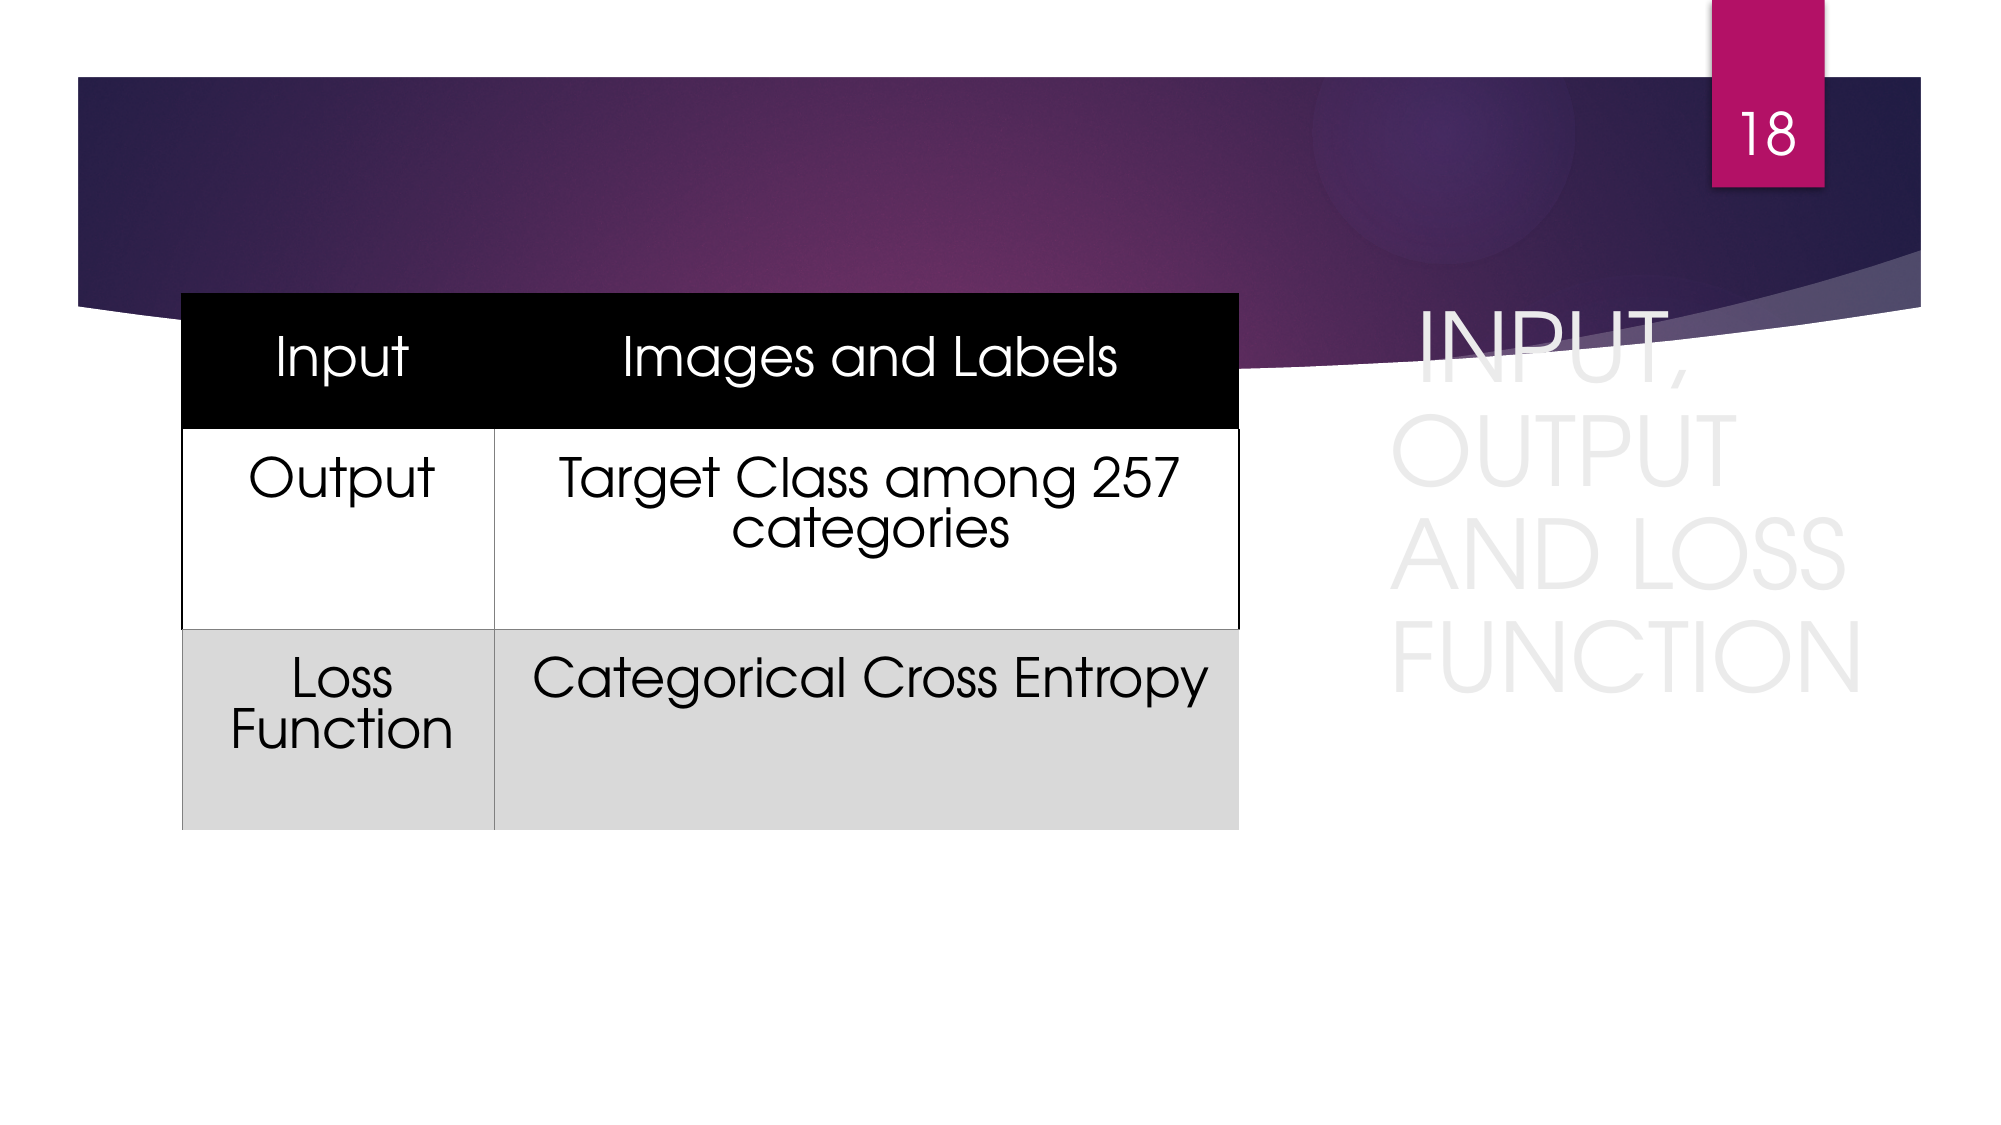

18
# INPUT, OUTPUT AND LOSS FUNCTION
| Input | Images and Labels |
| --- | --- |
| Output | Target Class among 257 categories |
| Loss Function | Categorical Cross Entropy |